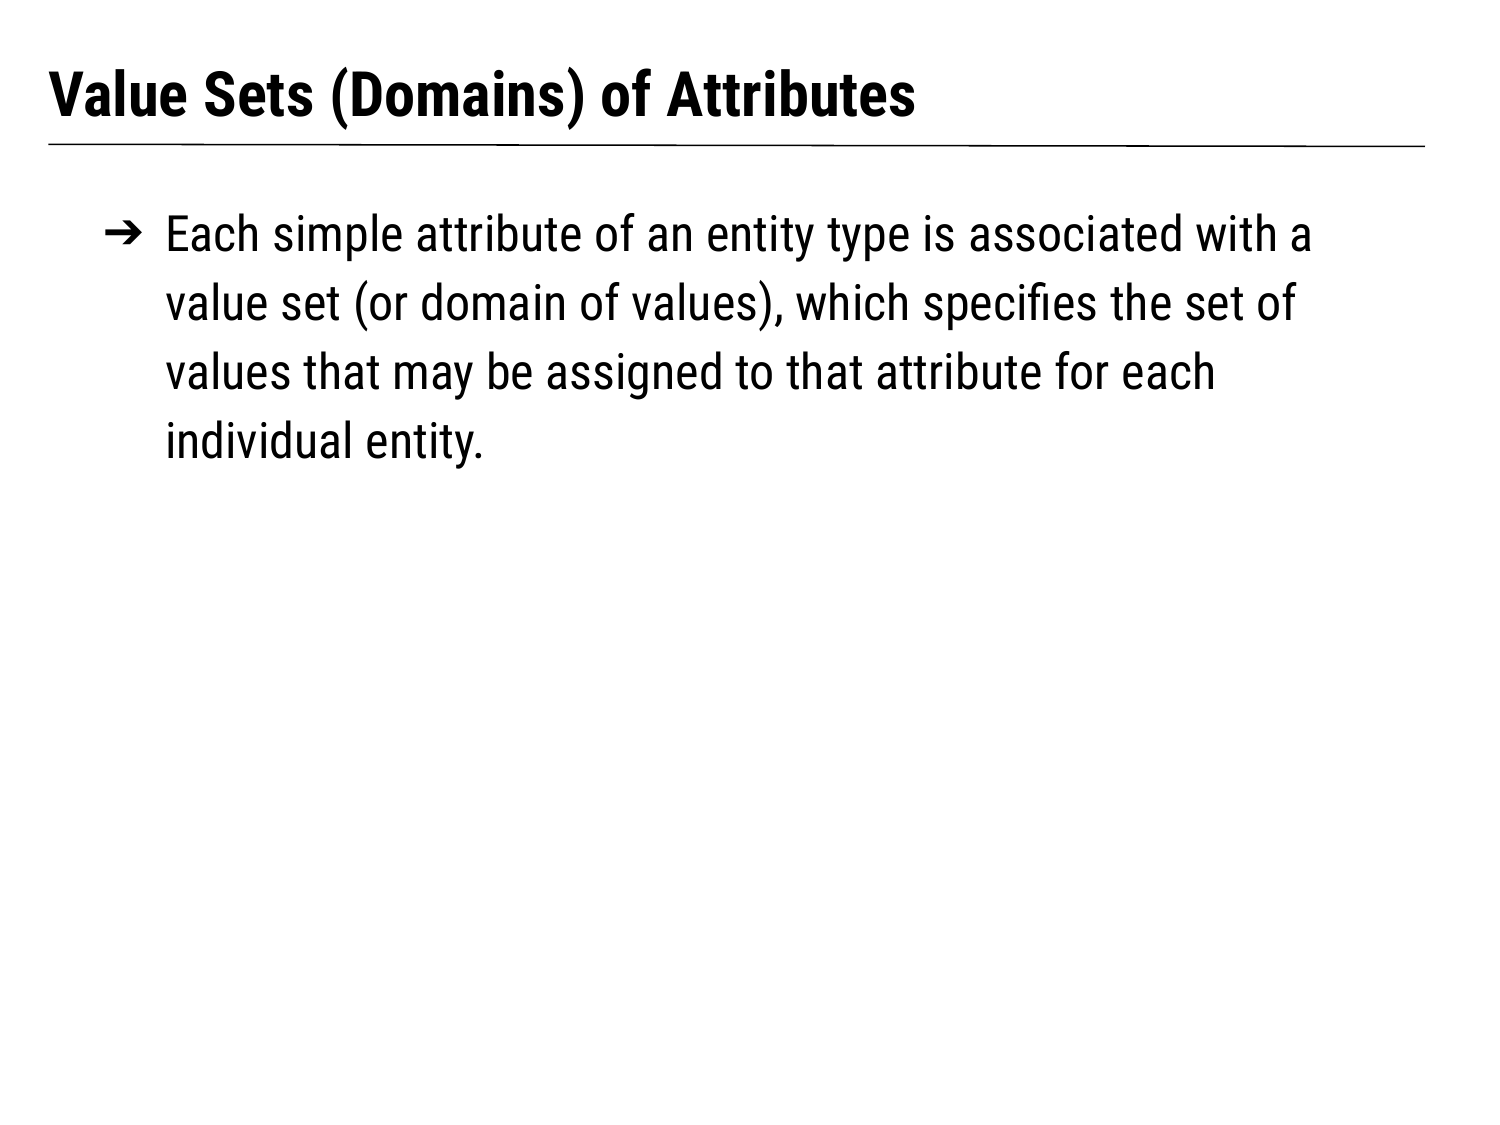

# Value Sets (Domains) of Attributes
Each simple attribute of an entity type is associated with a value set (or domain of values), which specifies the set of values that may be assigned to that attribute for each individual entity.